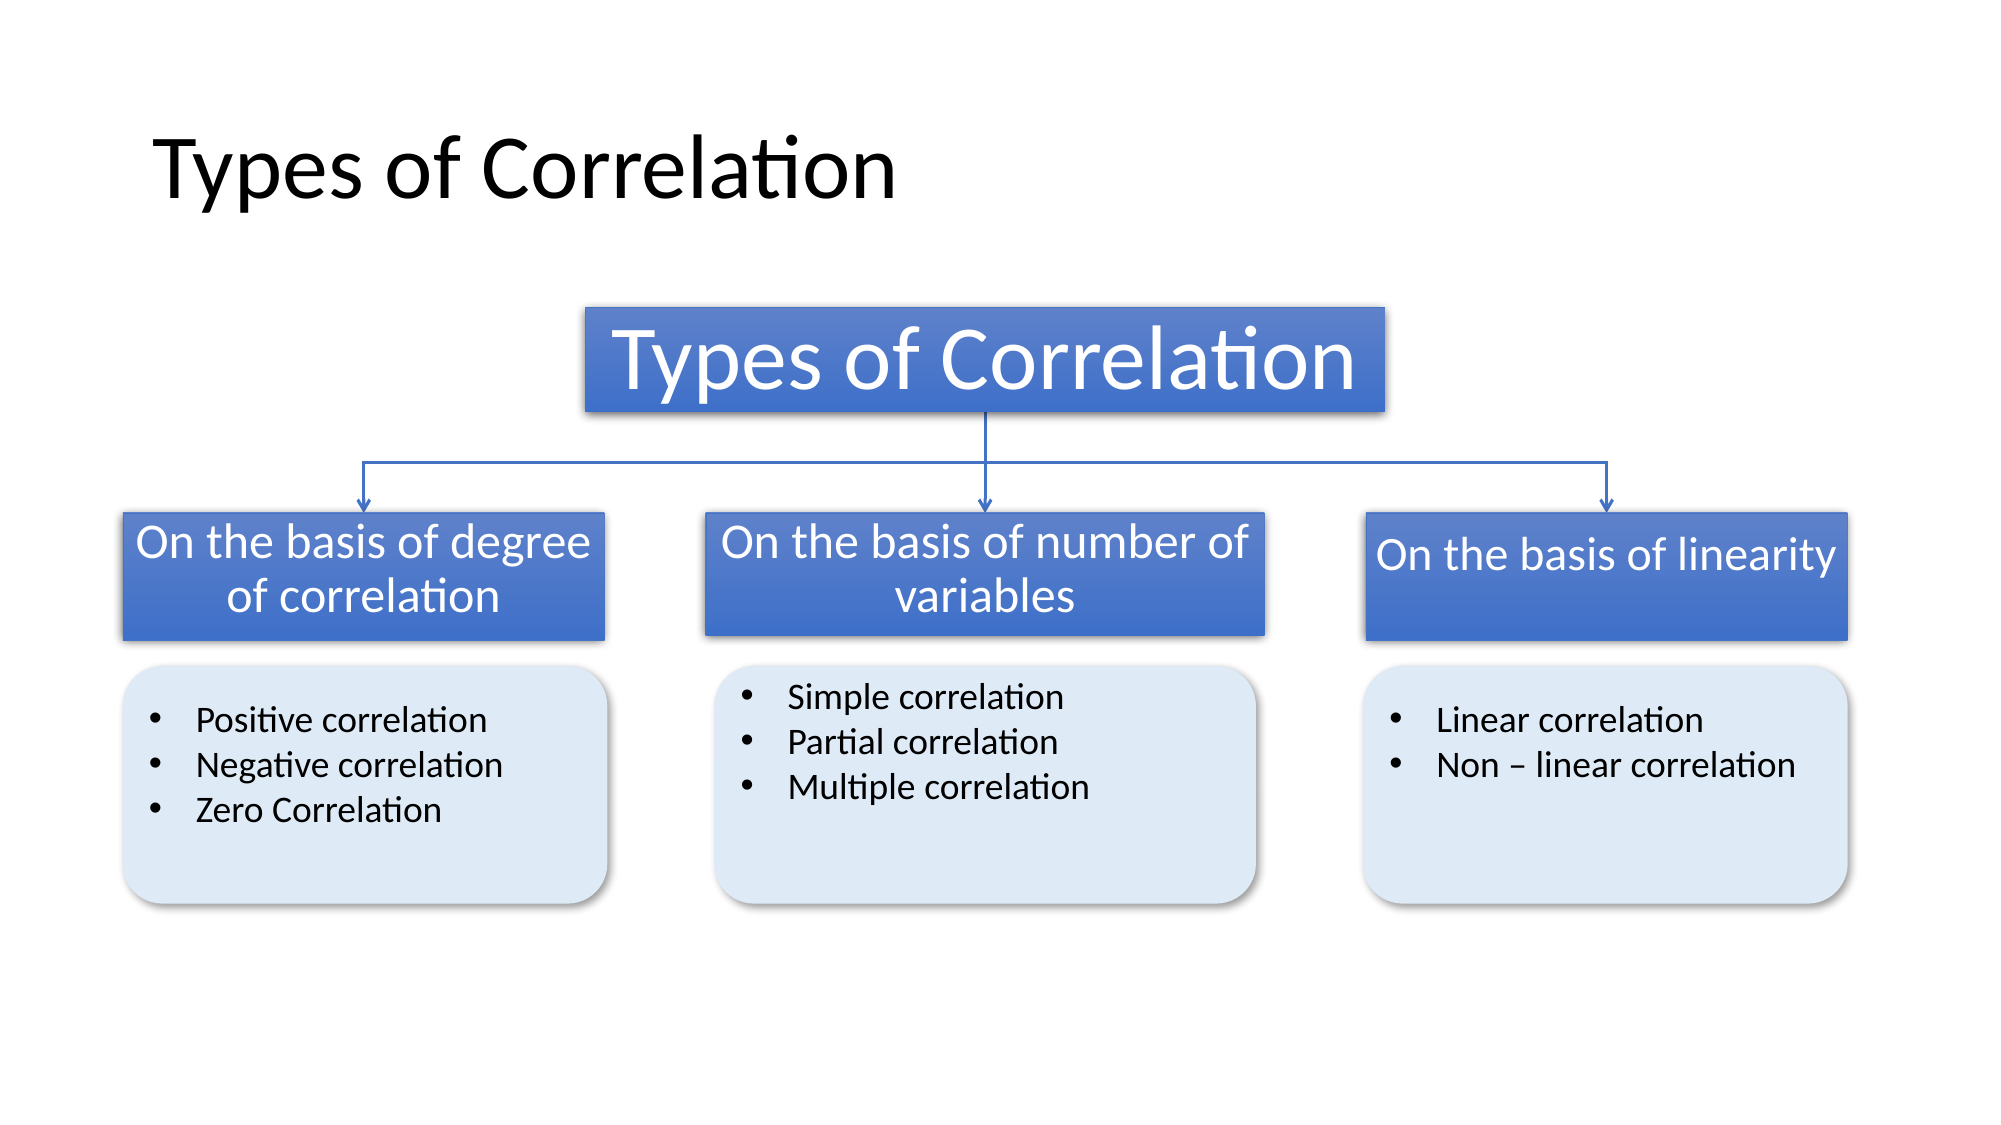

# Types of Correlation
Types of Correlation
On the basis of degree of correlation
On the basis of number of variables
On the basis of linearity

Positive correlation
Negative correlation
Zero Correlation
Simple correlation
Partial correlation
Multiple correlation
Linear correlation
Non – linear correlation